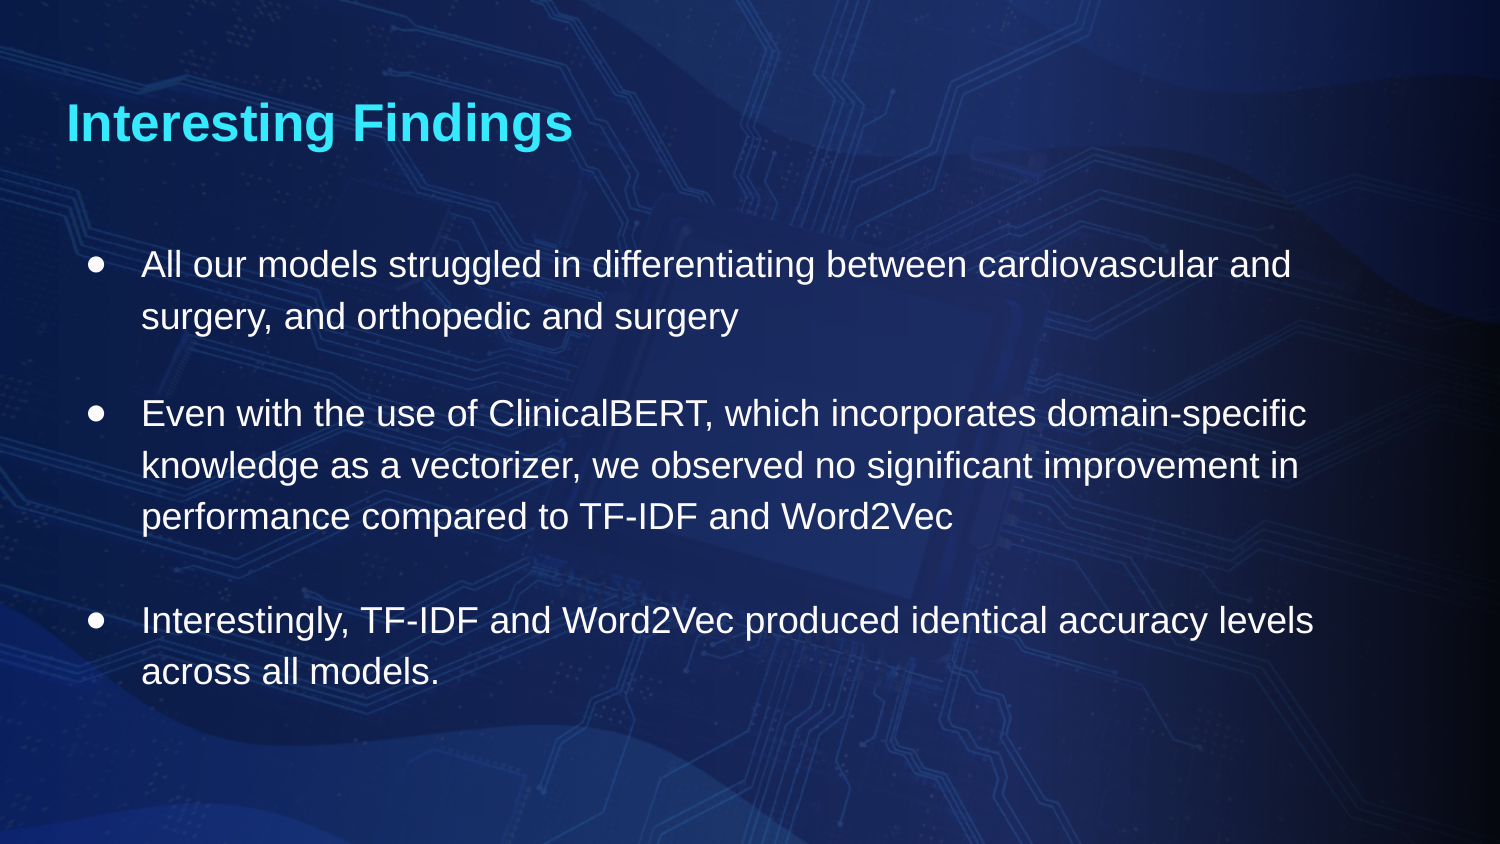

# Interesting Findings
All our models struggled in differentiating between cardiovascular and surgery, and orthopedic and surgery
Even with the use of ClinicalBERT, which incorporates domain-specific knowledge as a vectorizer, we observed no significant improvement in performance compared to TF-IDF and Word2Vec
Interestingly, TF-IDF and Word2Vec produced identical accuracy levels across all models.